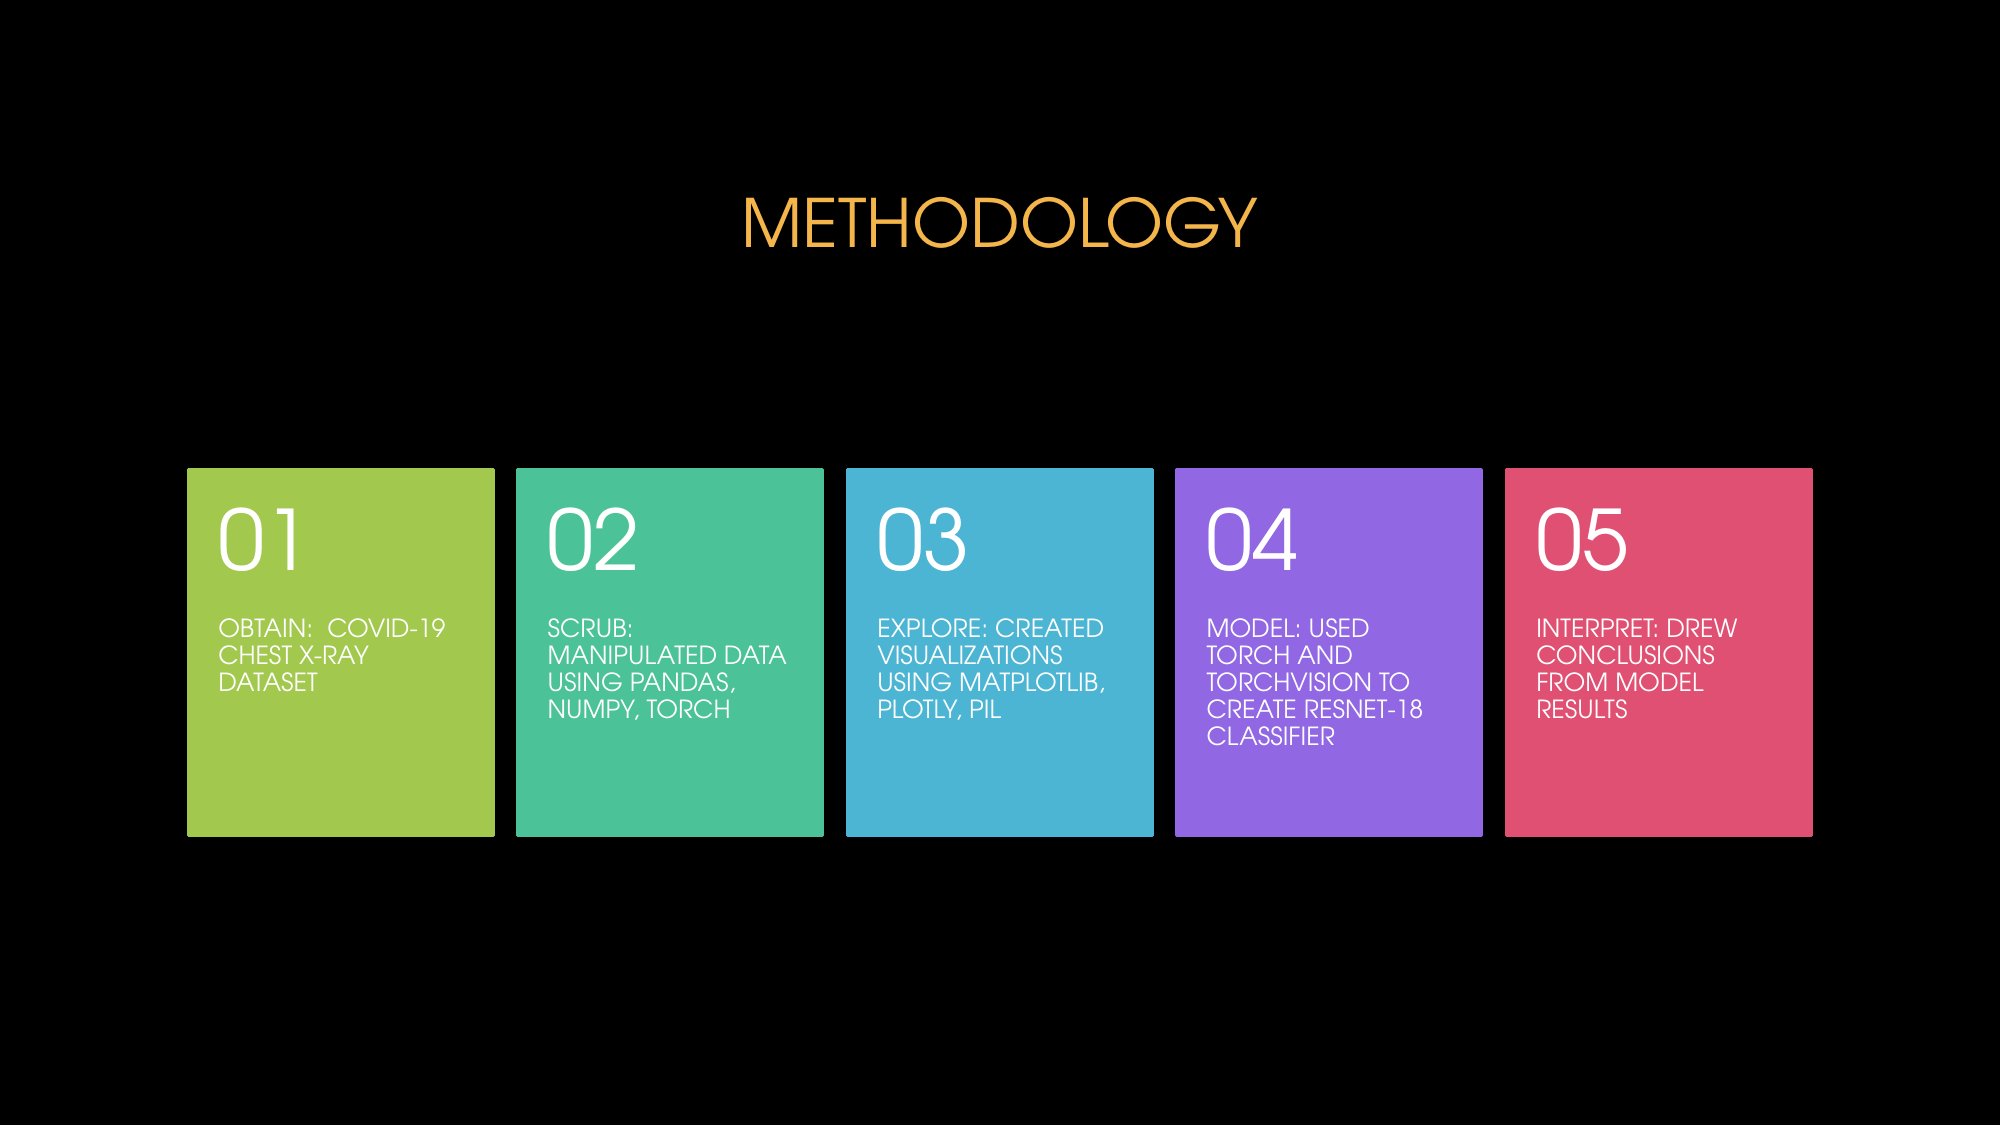

# METHODOLOGY
OBTAIN:  COVID-19 CHEST X-RAY DATASET
01
SCRUB: MANIPULATED DATA USING PANDAS, NUMPY, TORCH
02
EXPLORE: CREATED VISUALIZATIONS USING MATPLOTLIB, PLOTLY, PIL
03
MODEL: USED TORCH AND TORCHVISION TO CREATE RESNET-18 CLASSIFIER
04
INTERPRET: DREW CONCLUSIONS FROM MODEL RESULTS
05